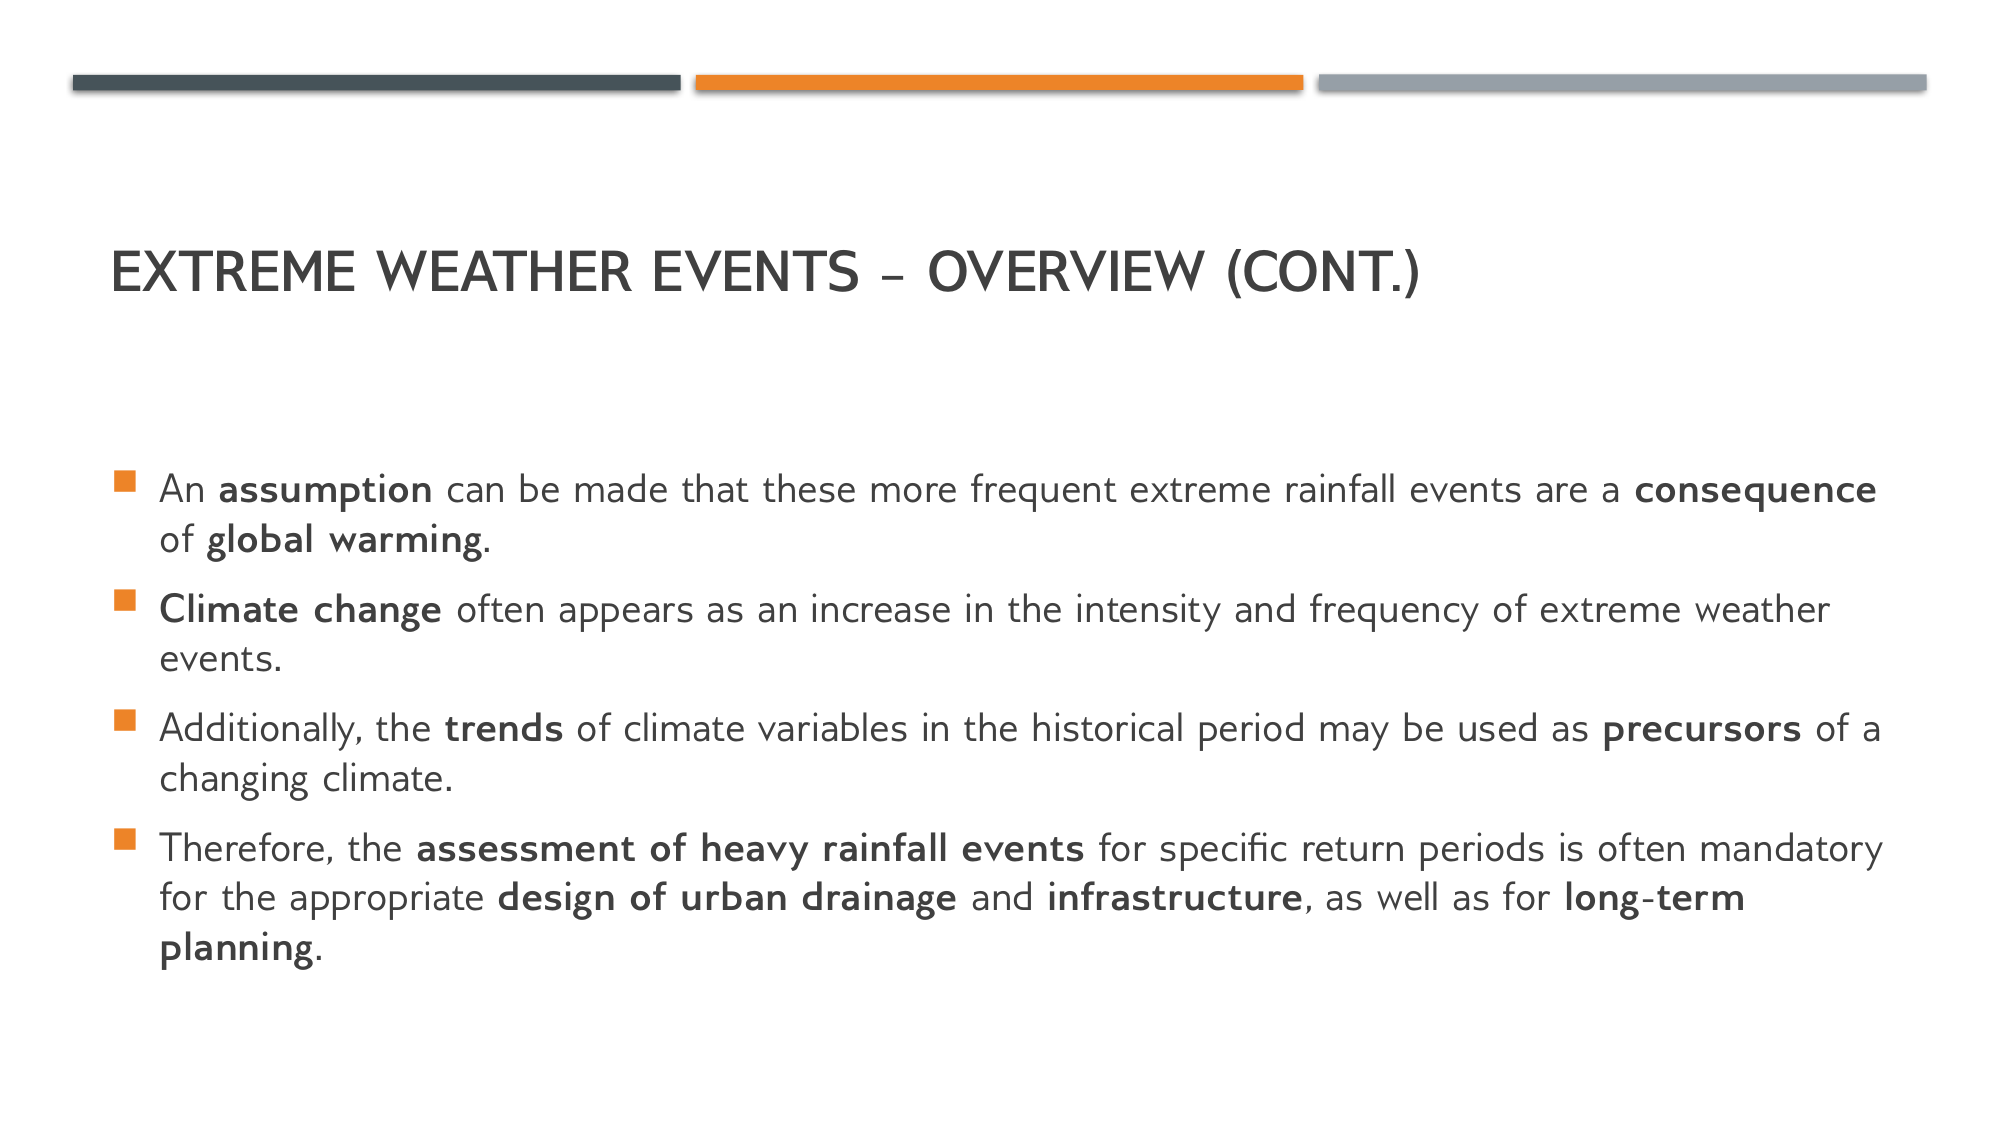

# Extreme Weather Events – Overview (cont.)

An assumption can be made that these more frequent extreme rainfall events are a consequence of global warming.
Climate change often appears as an increase in the intensity and frequency of extreme weather events.
Additionally, the trends of climate variables in the historical period may be used as precursors of a changing climate.
Therefore, the assessment of heavy rainfall events for specific return periods is often mandatory for the appropriate design of urban drainage and infrastructure, as well as for long-term planning.